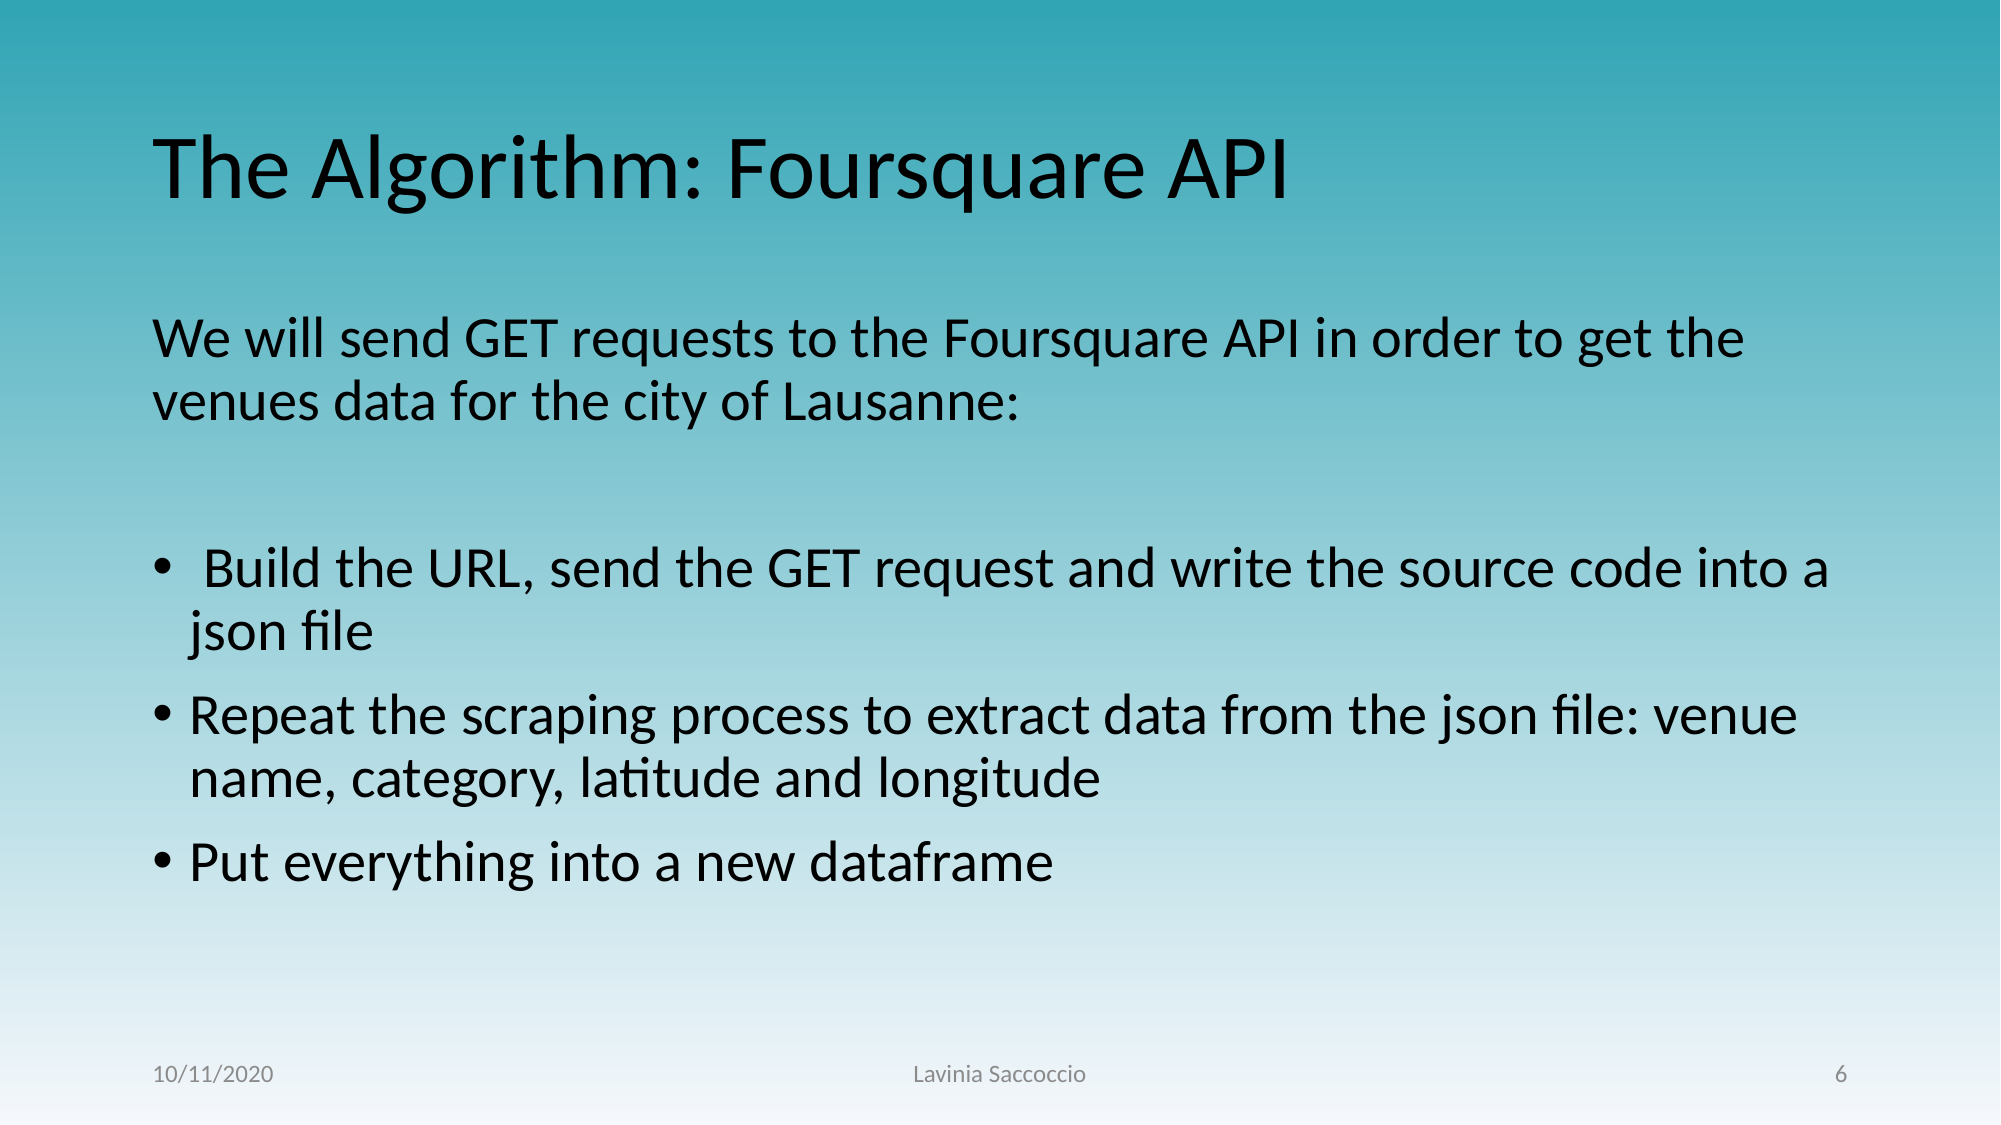

# The Algorithm: Foursquare API
We will send GET requests to the Foursquare API in order to get the venues data for the city of Lausanne:

 Build the URL, send the GET request and write the source code into a json file
Repeat the scraping process to extract data from the json file: venue name, category, latitude and longitude
Put everything into a new dataframe
10/11/2020
Lavinia Saccoccio
6